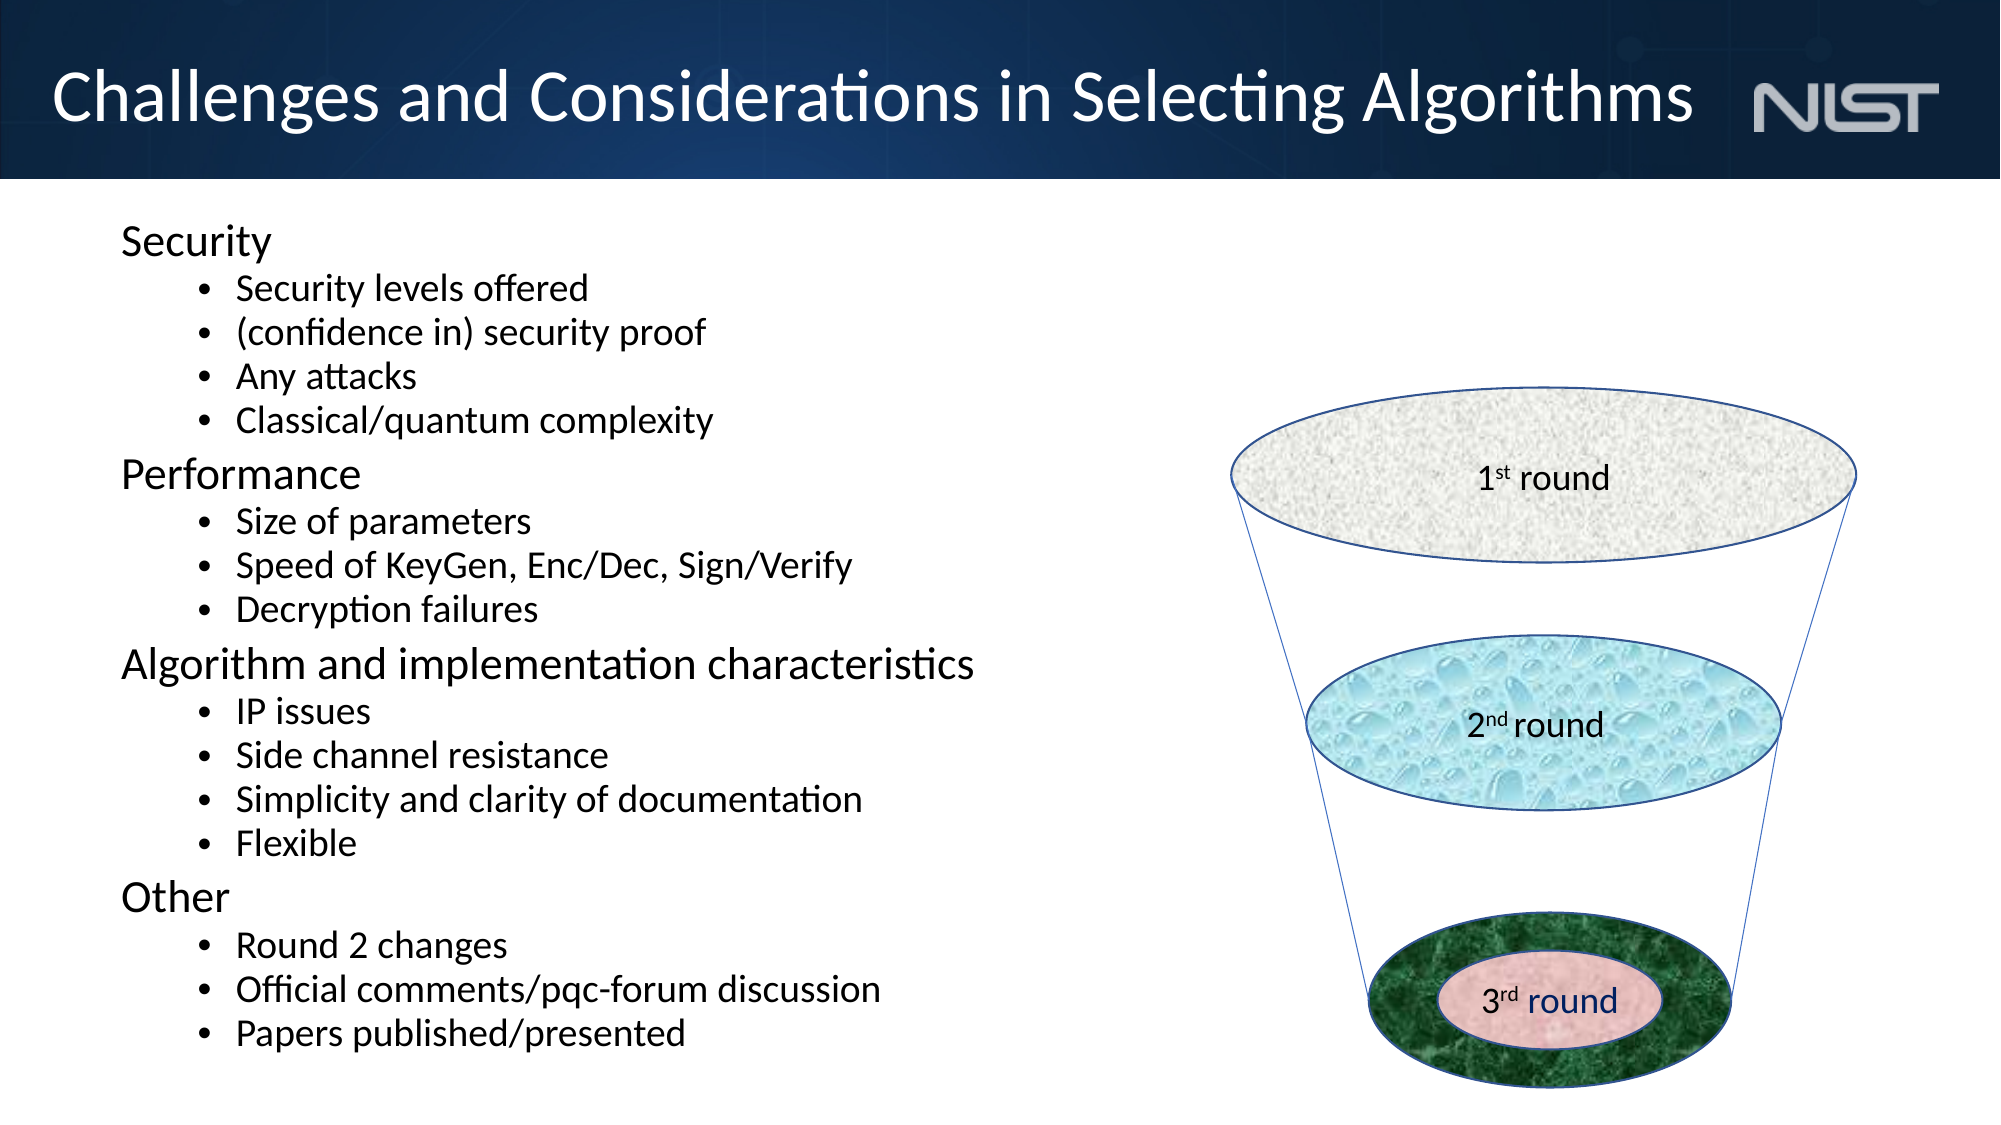

# Challenges and Considerations in Selecting Algorithms
Security
Security levels offered
(confidence in) security proof
Any attacks
Classical/quantum complexity
Performance
Size of parameters
Speed of KeyGen, Enc/Dec, Sign/Verify
Decryption failures
Algorithm and implementation characteristics
IP issues
Side channel resistance
Simplicity and clarity of documentation
Flexible
Other
Round 2 changes
Official comments/pqc-forum discussion
Papers published/presented

1st round

2nd round

3rd round